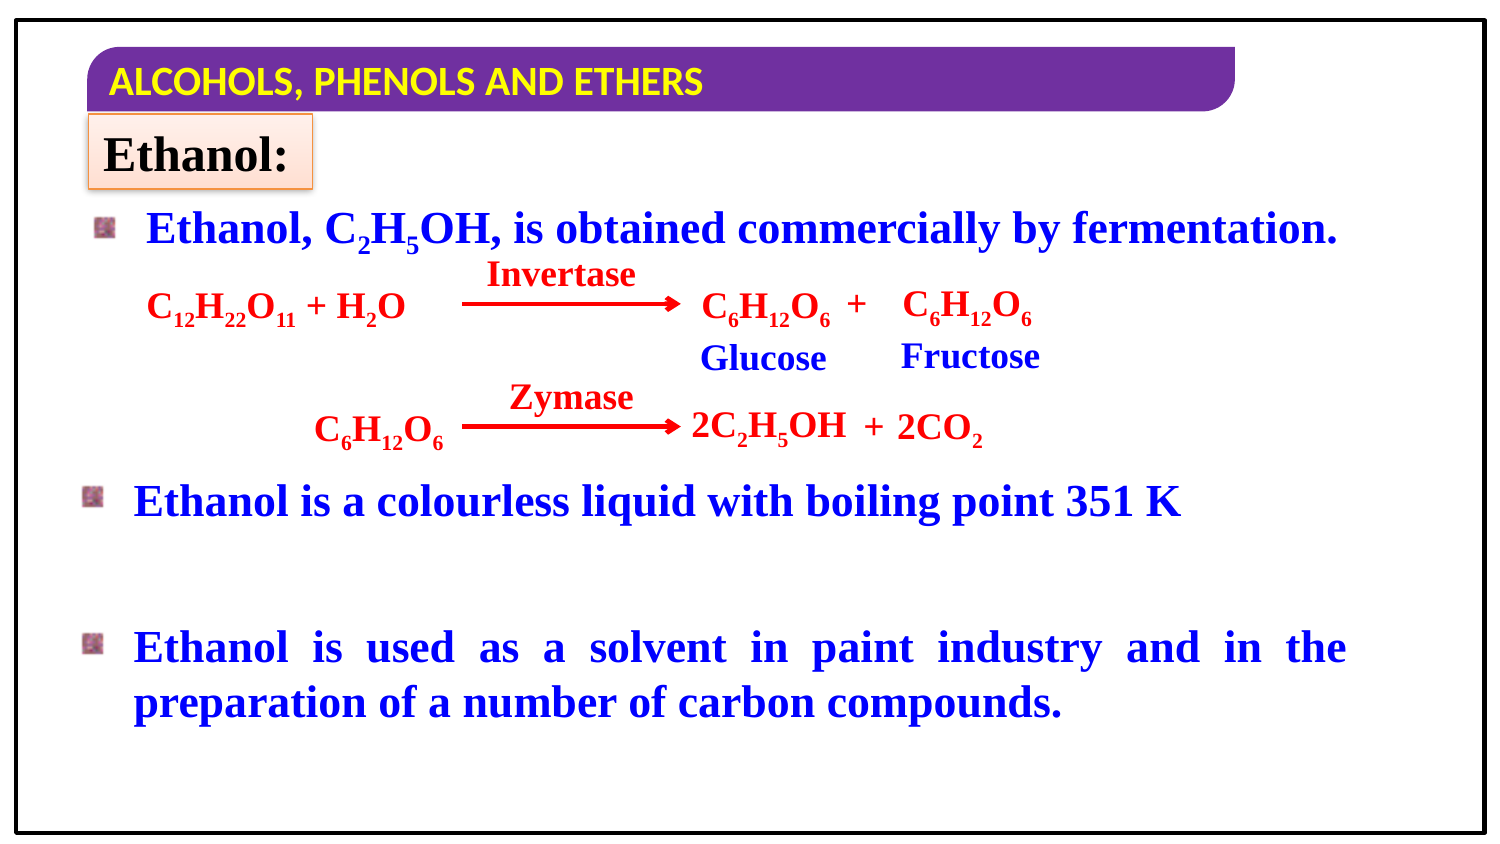

Ethanol:
Ethanol, C2H5OH, is obtained commercially by fermentation.
Invertase
+
C6H12O6
C12H22O11 + H2O
C6H12O6
Fructose
Glucose
Zymase
2C2H5OH
+
2CO2
C6H12O6
Ethanol is a colourless liquid with boiling point 351 K
Ethanol is used as a solvent in paint industry and in the preparation of a number of carbon compounds.